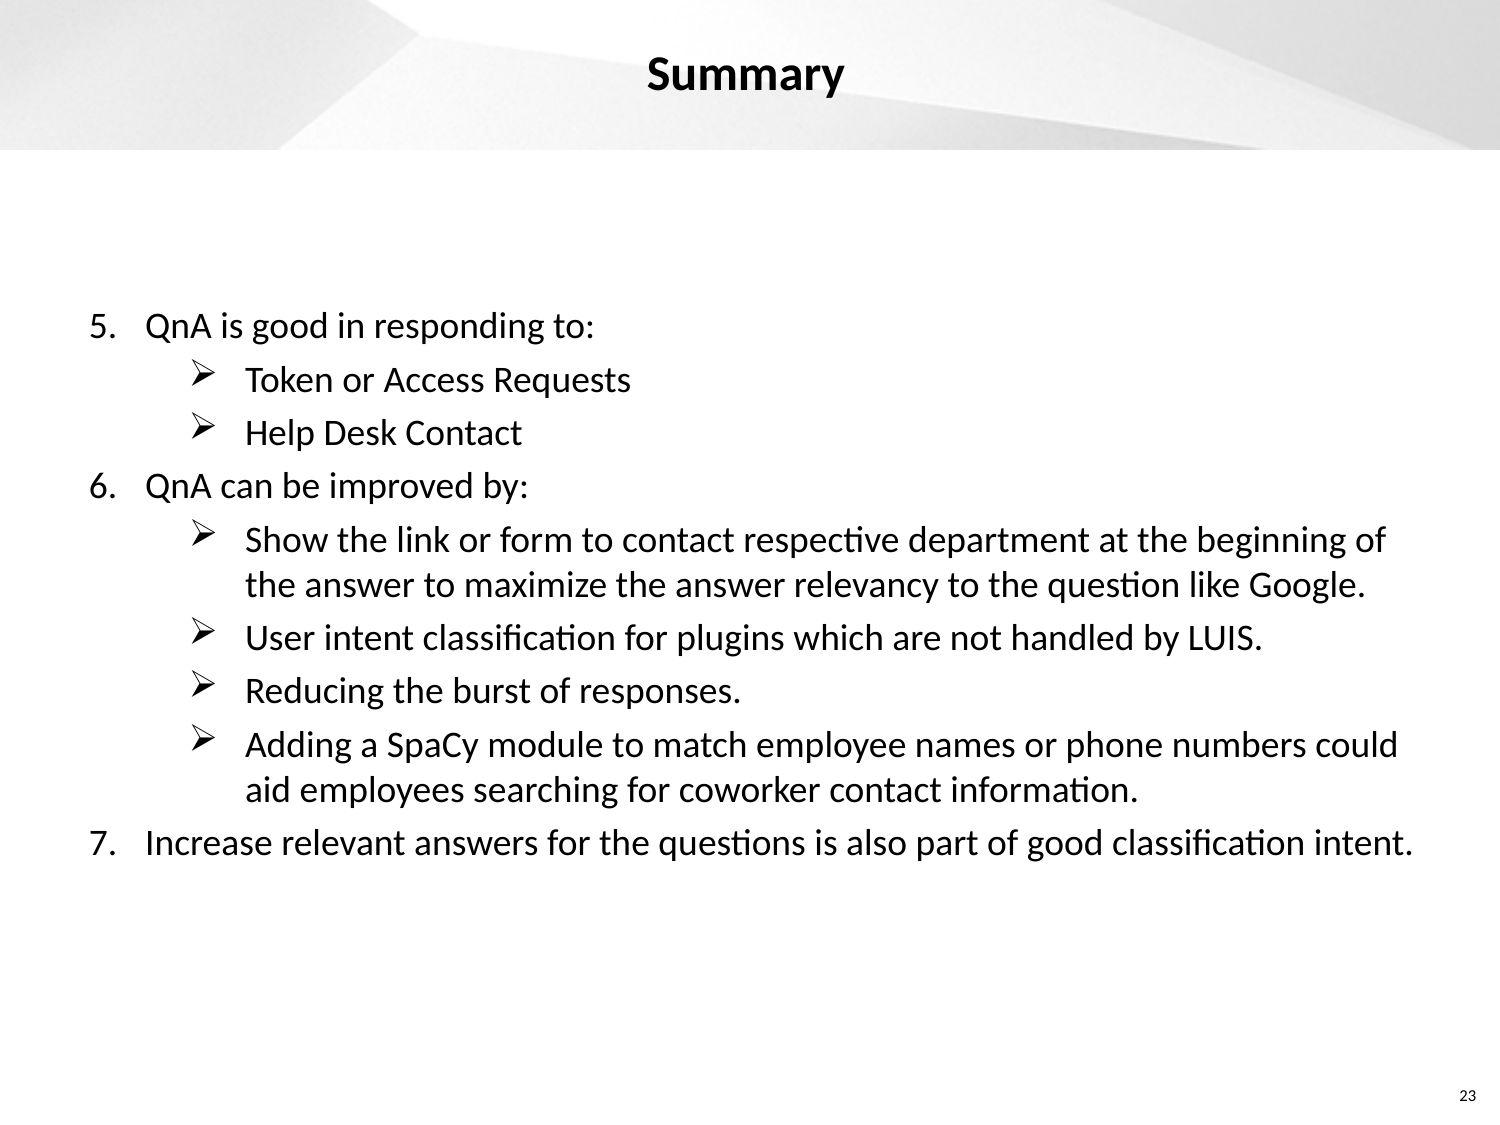

Summary
QnA is good in responding to:
Token or Access Requests
Help Desk Contact
QnA can be improved by:
Show the link or form to contact respective department at the beginning of the answer to maximize the answer relevancy to the question like Google.
User intent classification for plugins which are not handled by LUIS.
Reducing the burst of responses.
Adding a SpaCy module to match employee names or phone numbers could aid employees searching for coworker contact information.
Increase relevant answers for the questions is also part of good classification intent.